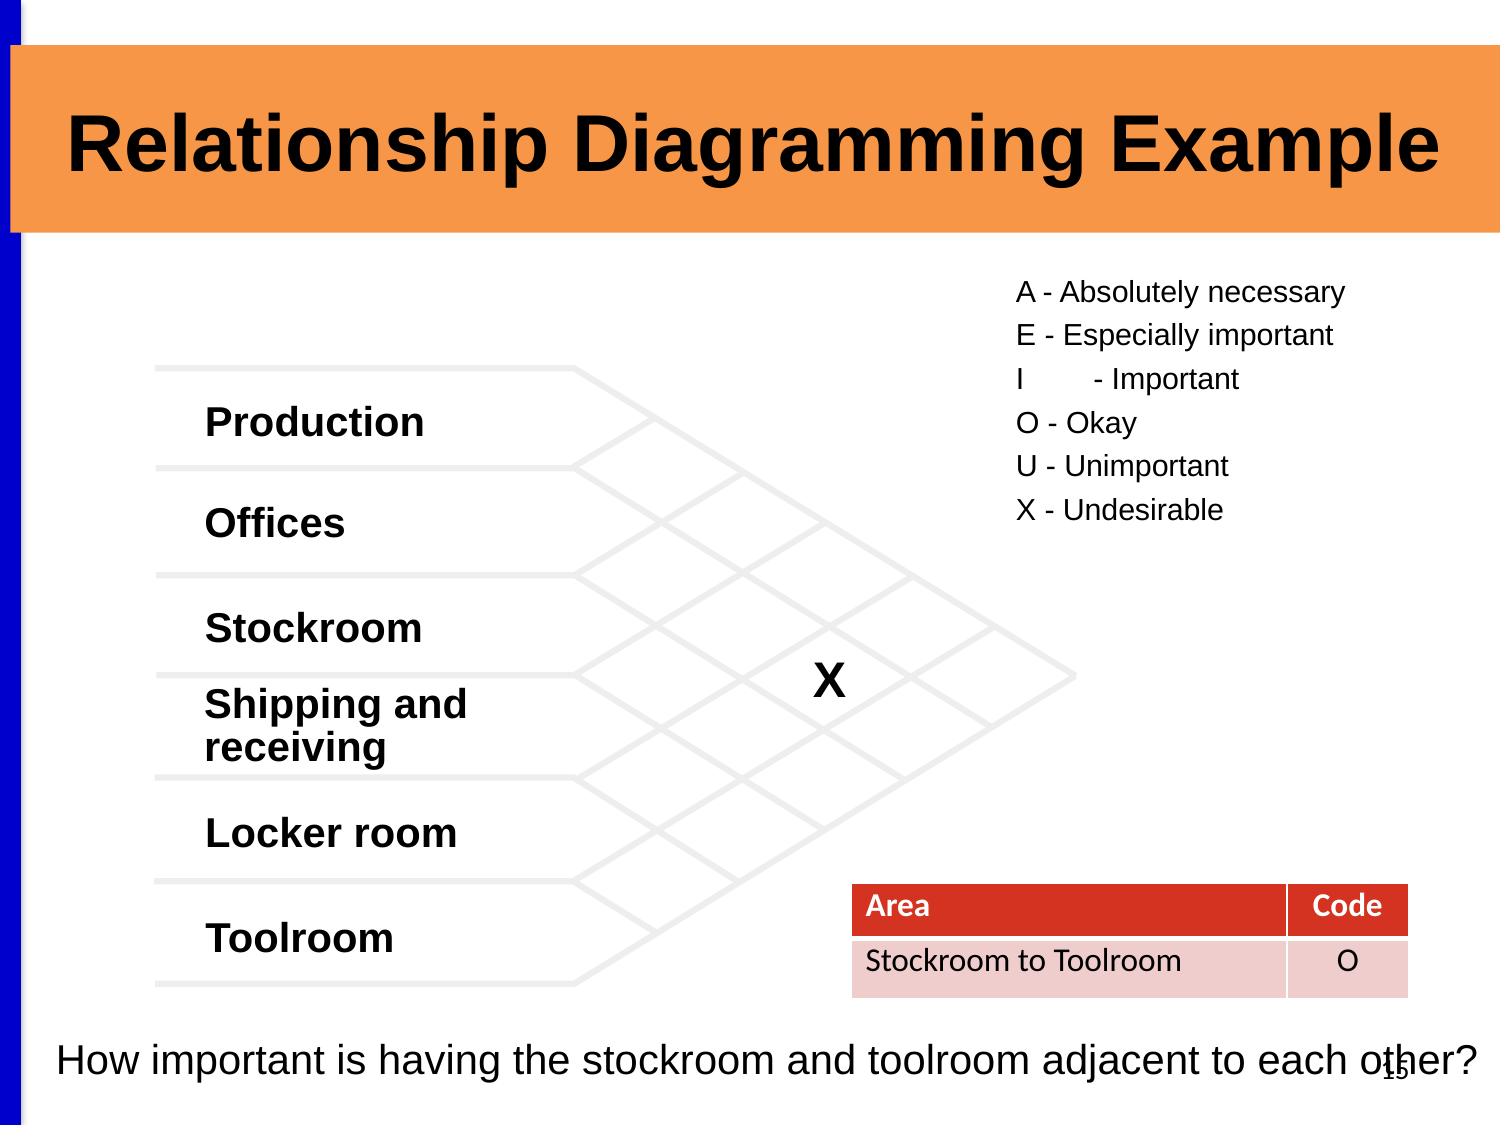

# Relationship Diagramming Example
A - Absolutely necessary
E - Especially important
I	 - Important
O - Okay
U - Unimportant
X - Undesirable

Production

Offices

Stockroom

Shipping and receiving

Locker room

Toolroom
X
| Area | Code |
| --- | --- |
| Stockroom to Toolroom | O |
How important is having the stockroom and toolroom adjacent to each other?
15